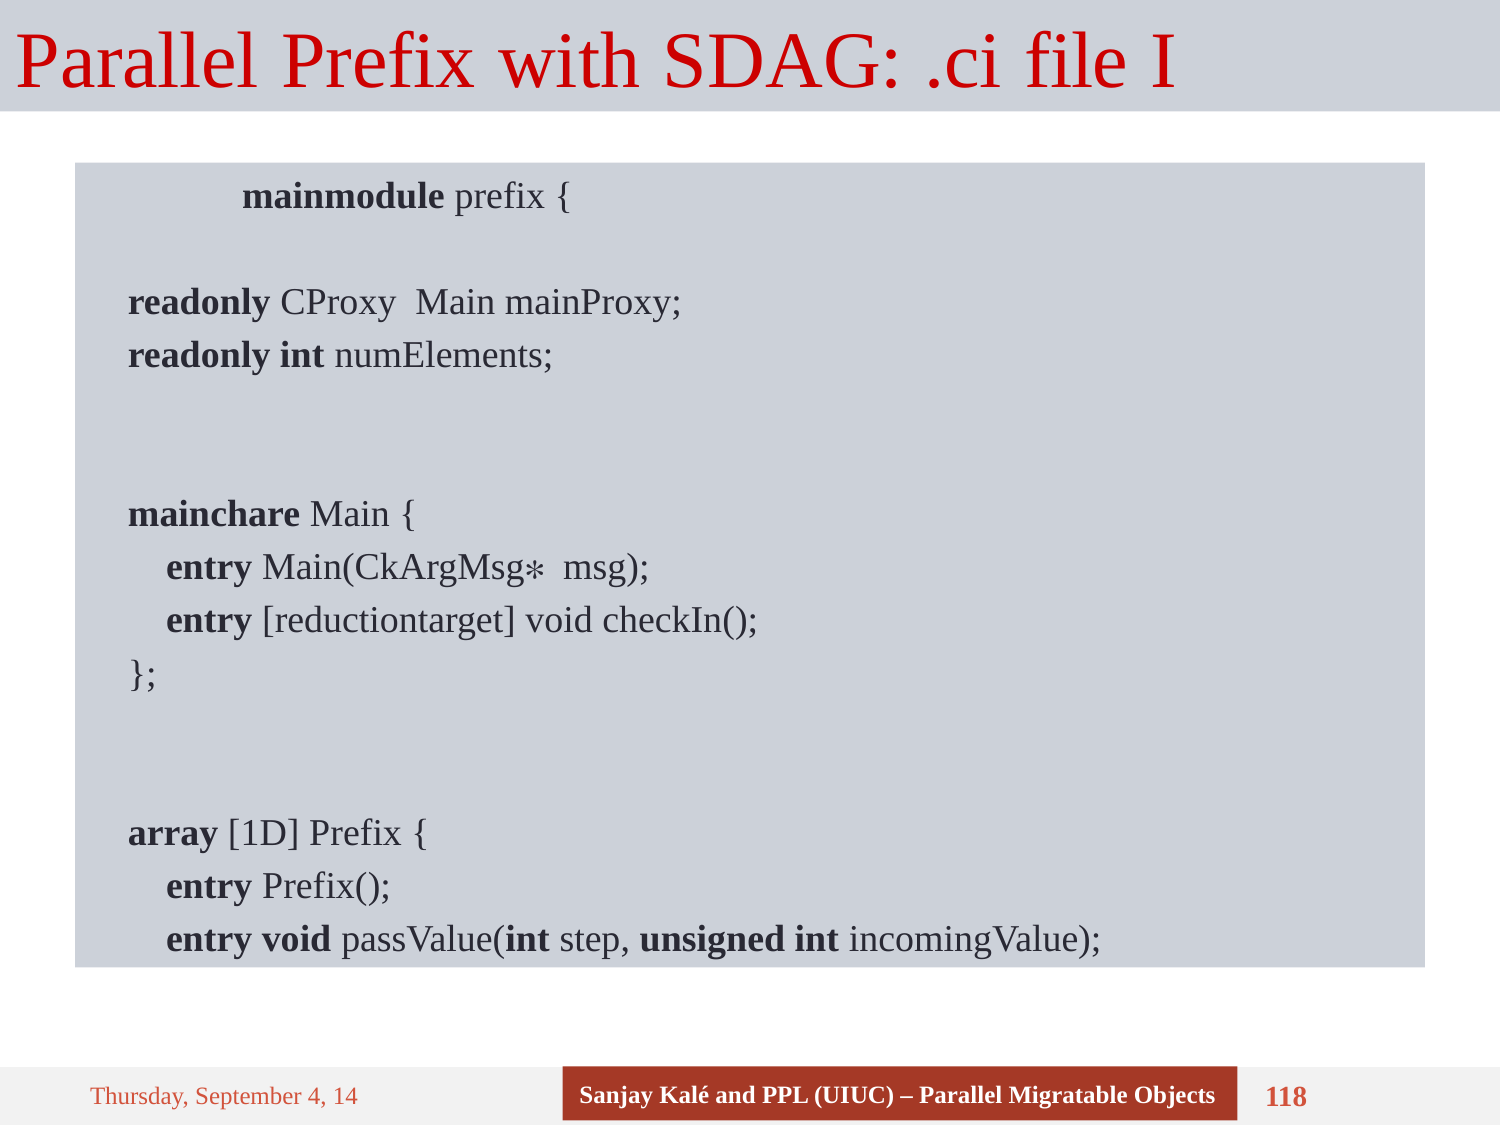

# Parallel Prefix with SDAG: .ci file I
                mainmodule prefix {

    readonly CProxy  Main mainProxy;
    readonly int numElements;

    mainchare Main {
        entry Main(CkArgMsg∗  msg);
        entry [reductiontarget] void checkIn();
    };

    array [1D] Prefix {
        entry Prefix();
        entry void passValue(int step, unsigned int incomingValue);
Sanjay Kalé and PPL (UIUC) – Parallel Migratable Objects
Thursday, September 4, 14
118